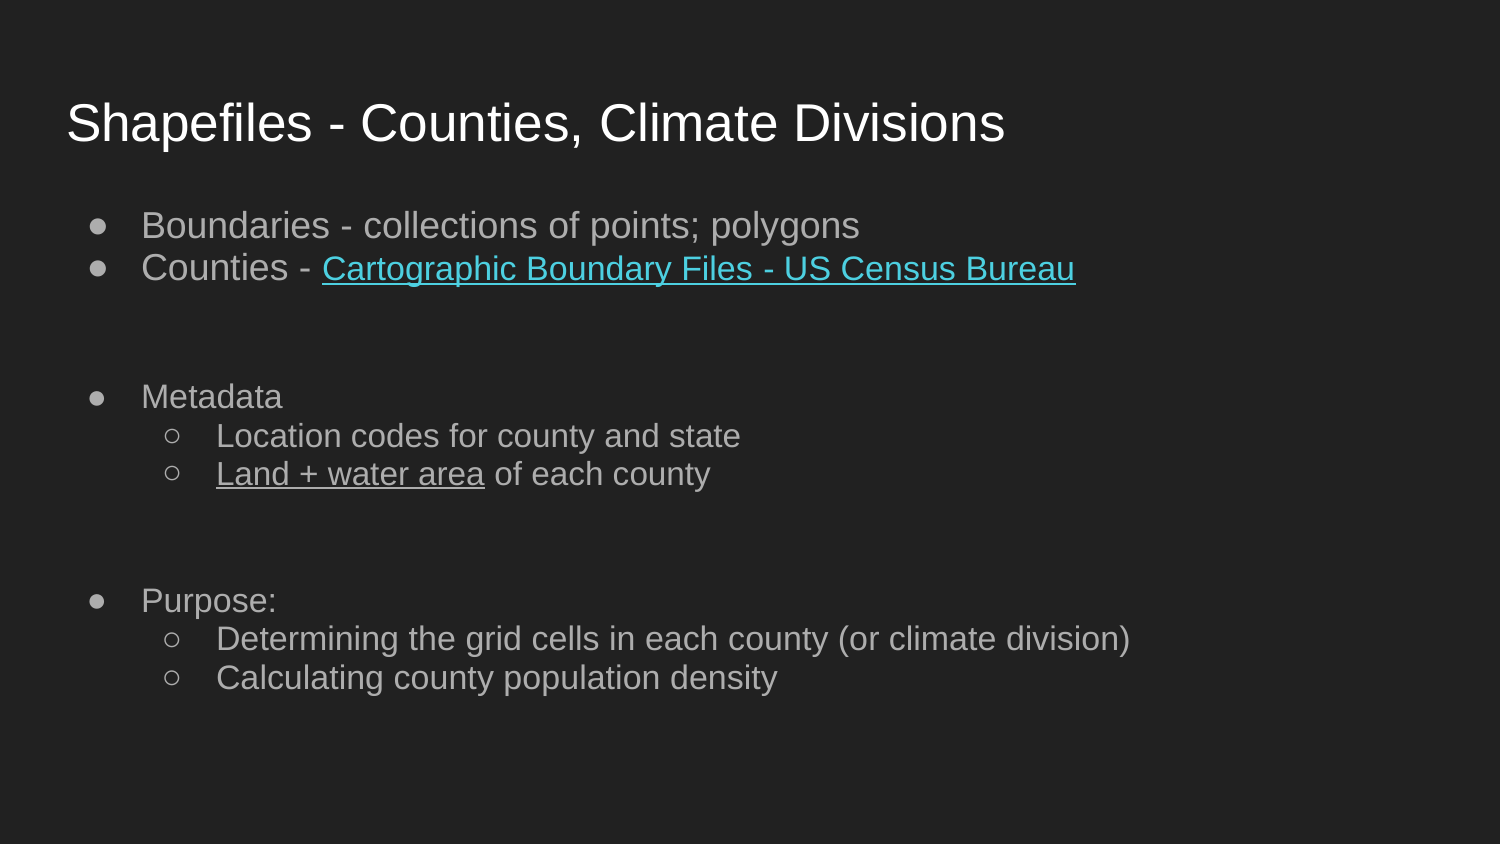

# Shapefiles - Counties, Climate Divisions
Boundaries - collections of points; polygons
Counties - Cartographic Boundary Files - US Census Bureau

Metadata
Location codes for county and state
Land + water area of each county

Purpose:
Determining the grid cells in each county (or climate division)
Calculating county population density